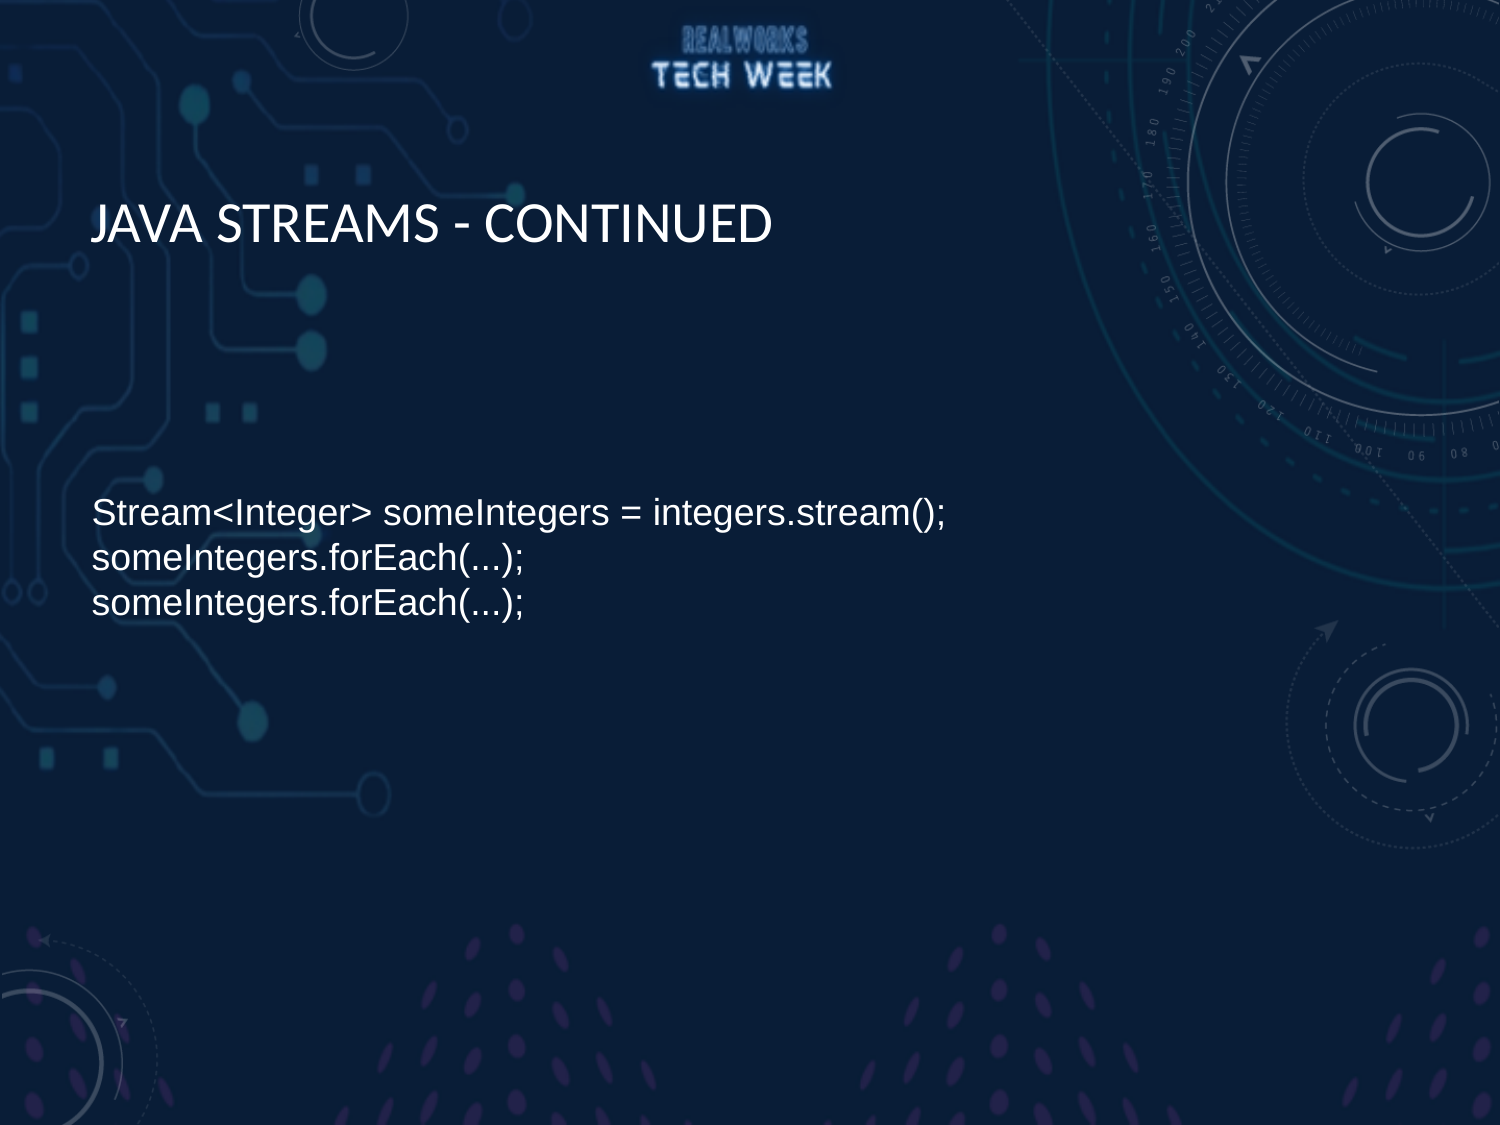

# Java Streams - continued
Stream<Integer> someIntegers = integers.stream();
someIntegers.forEach(...);
someIntegers.forEach(...);